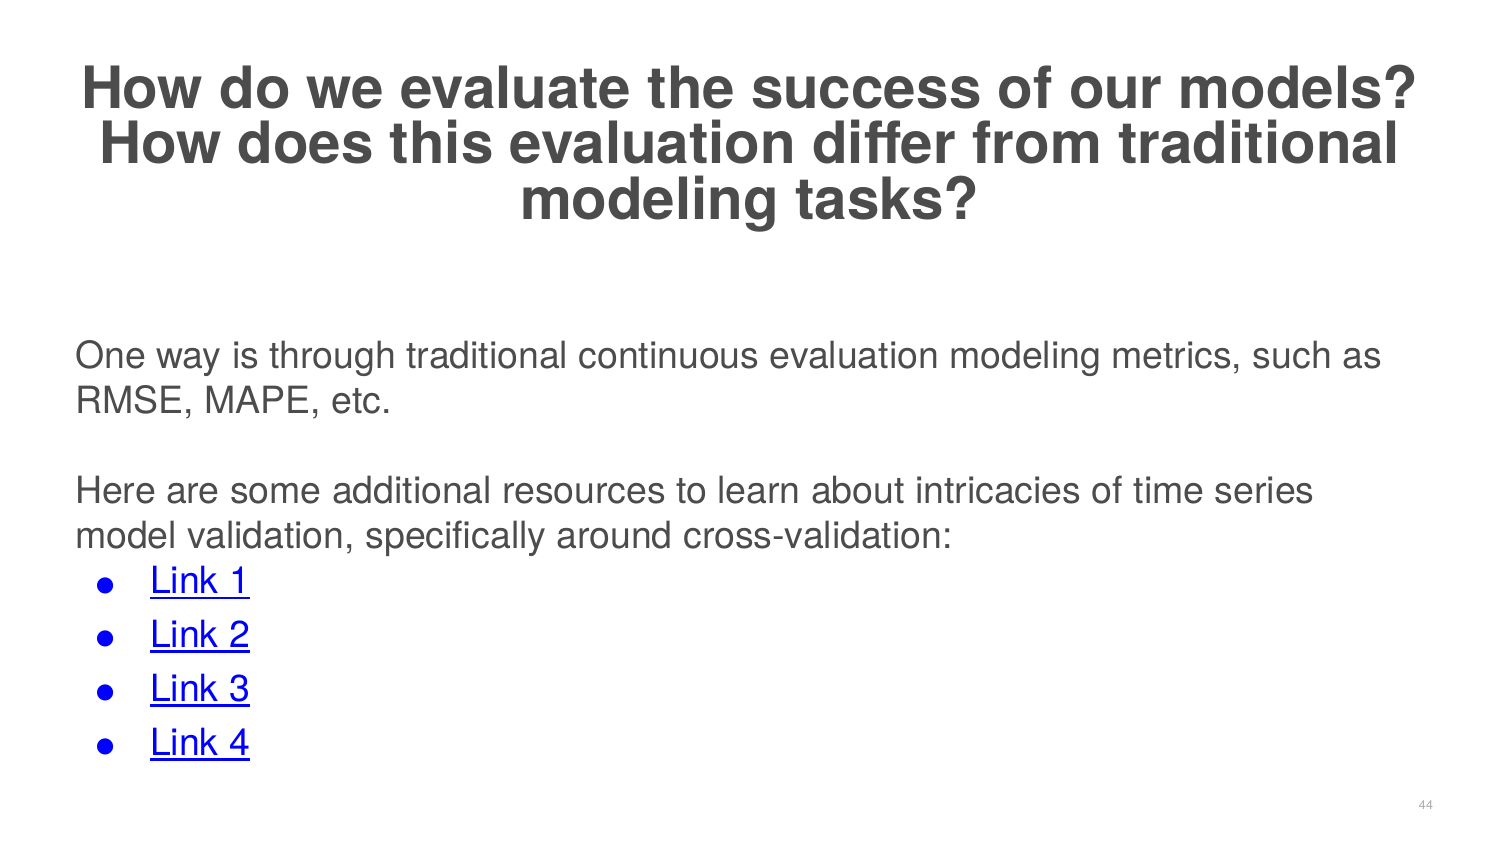

# How do we evaluate the success of our models? How does this evaluation differ from traditional modeling tasks?
One way is through traditional continuous evaluation modeling metrics, such as RMSE, MAPE, etc.

Here are some additional resources to learn about intricacies of time series model validation, specifically around cross-validation:
Link 1
Link 2
Link 3
Link 4

44